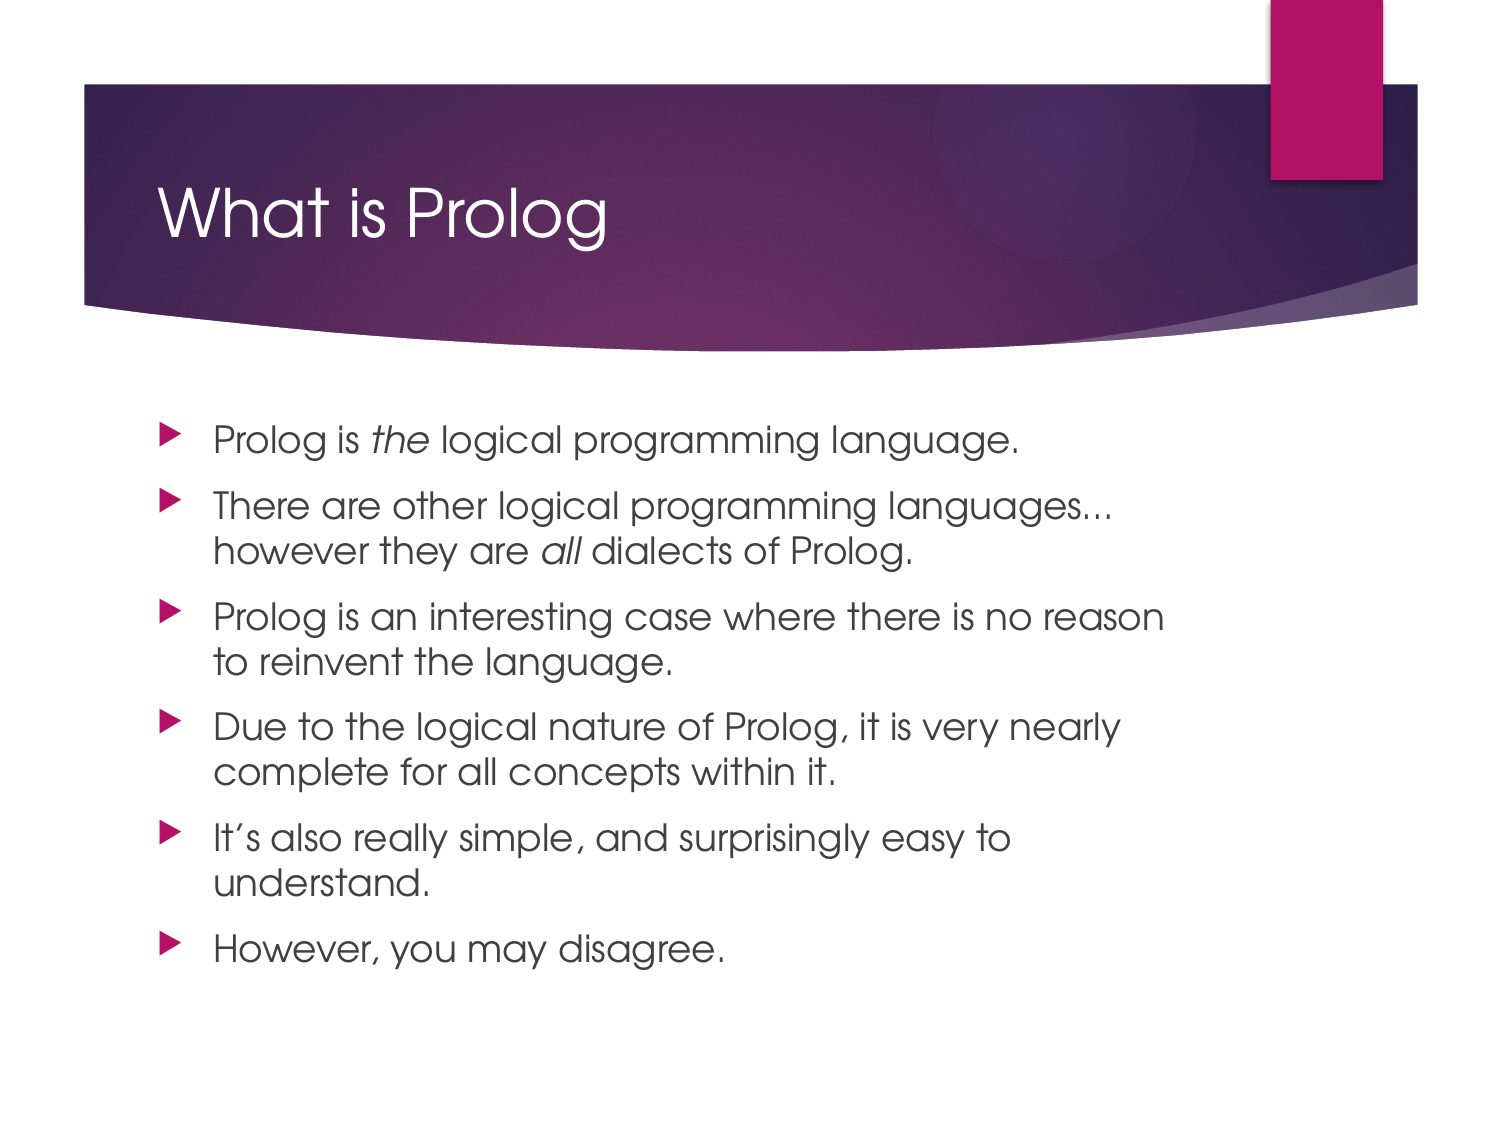

# What is Prolog
Prolog is the logical programming language.
There are other logical programming languages… however they are all dialects of Prolog.
Prolog is an interesting case where there is no reason to reinvent the language.
Due to the logical nature of Prolog, it is very nearly complete for all concepts within it.
It’s also really simple, and surprisingly easy to understand.
However, you may disagree.